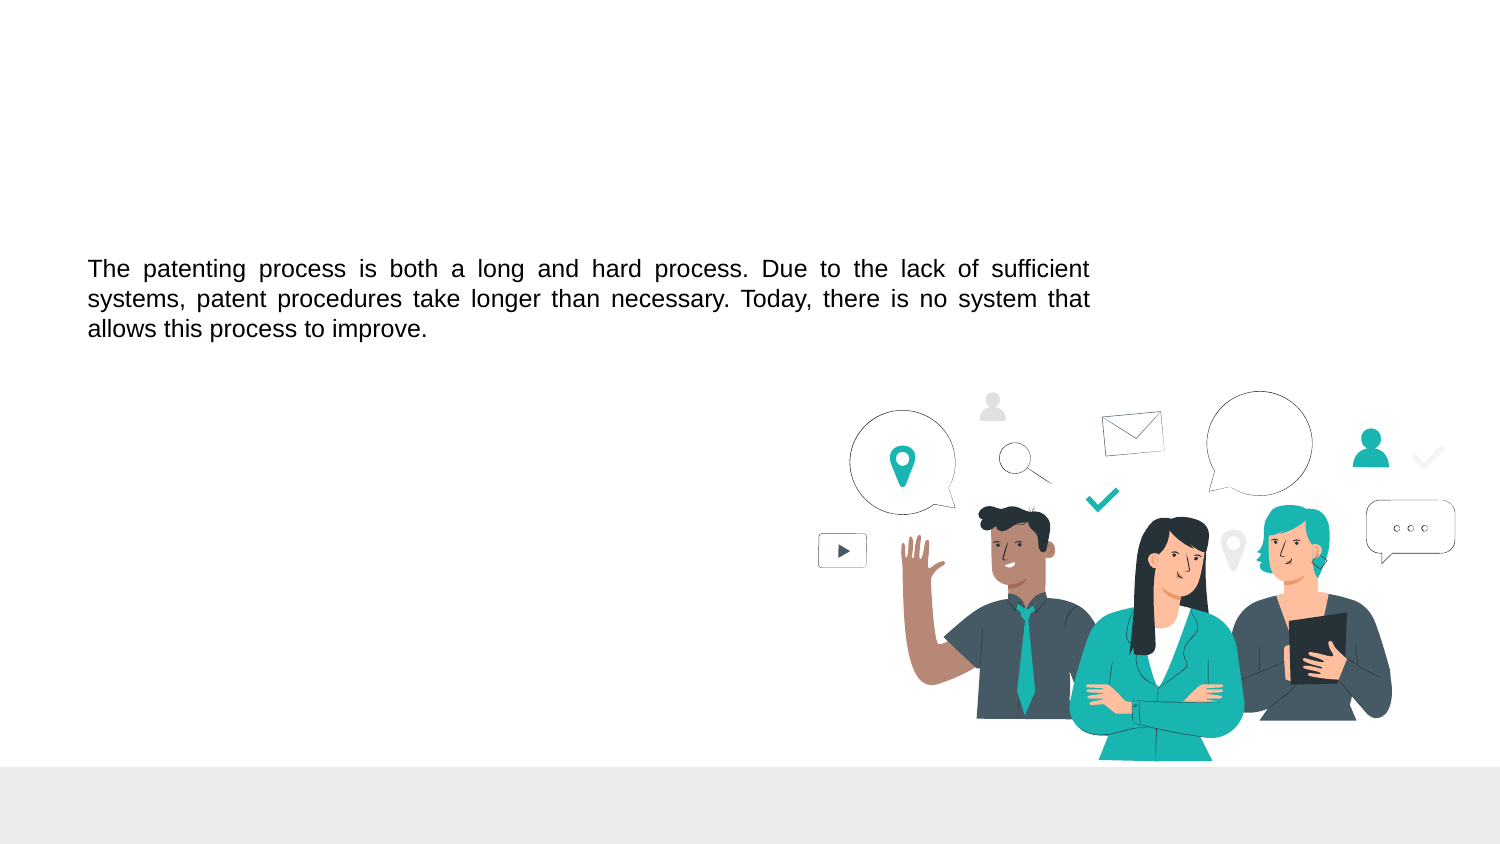

The patenting process is both a long and hard process. Due to the lack of sufficient systems, patent procedures take longer than necessary. Today, there is no system that allows this process to improve.